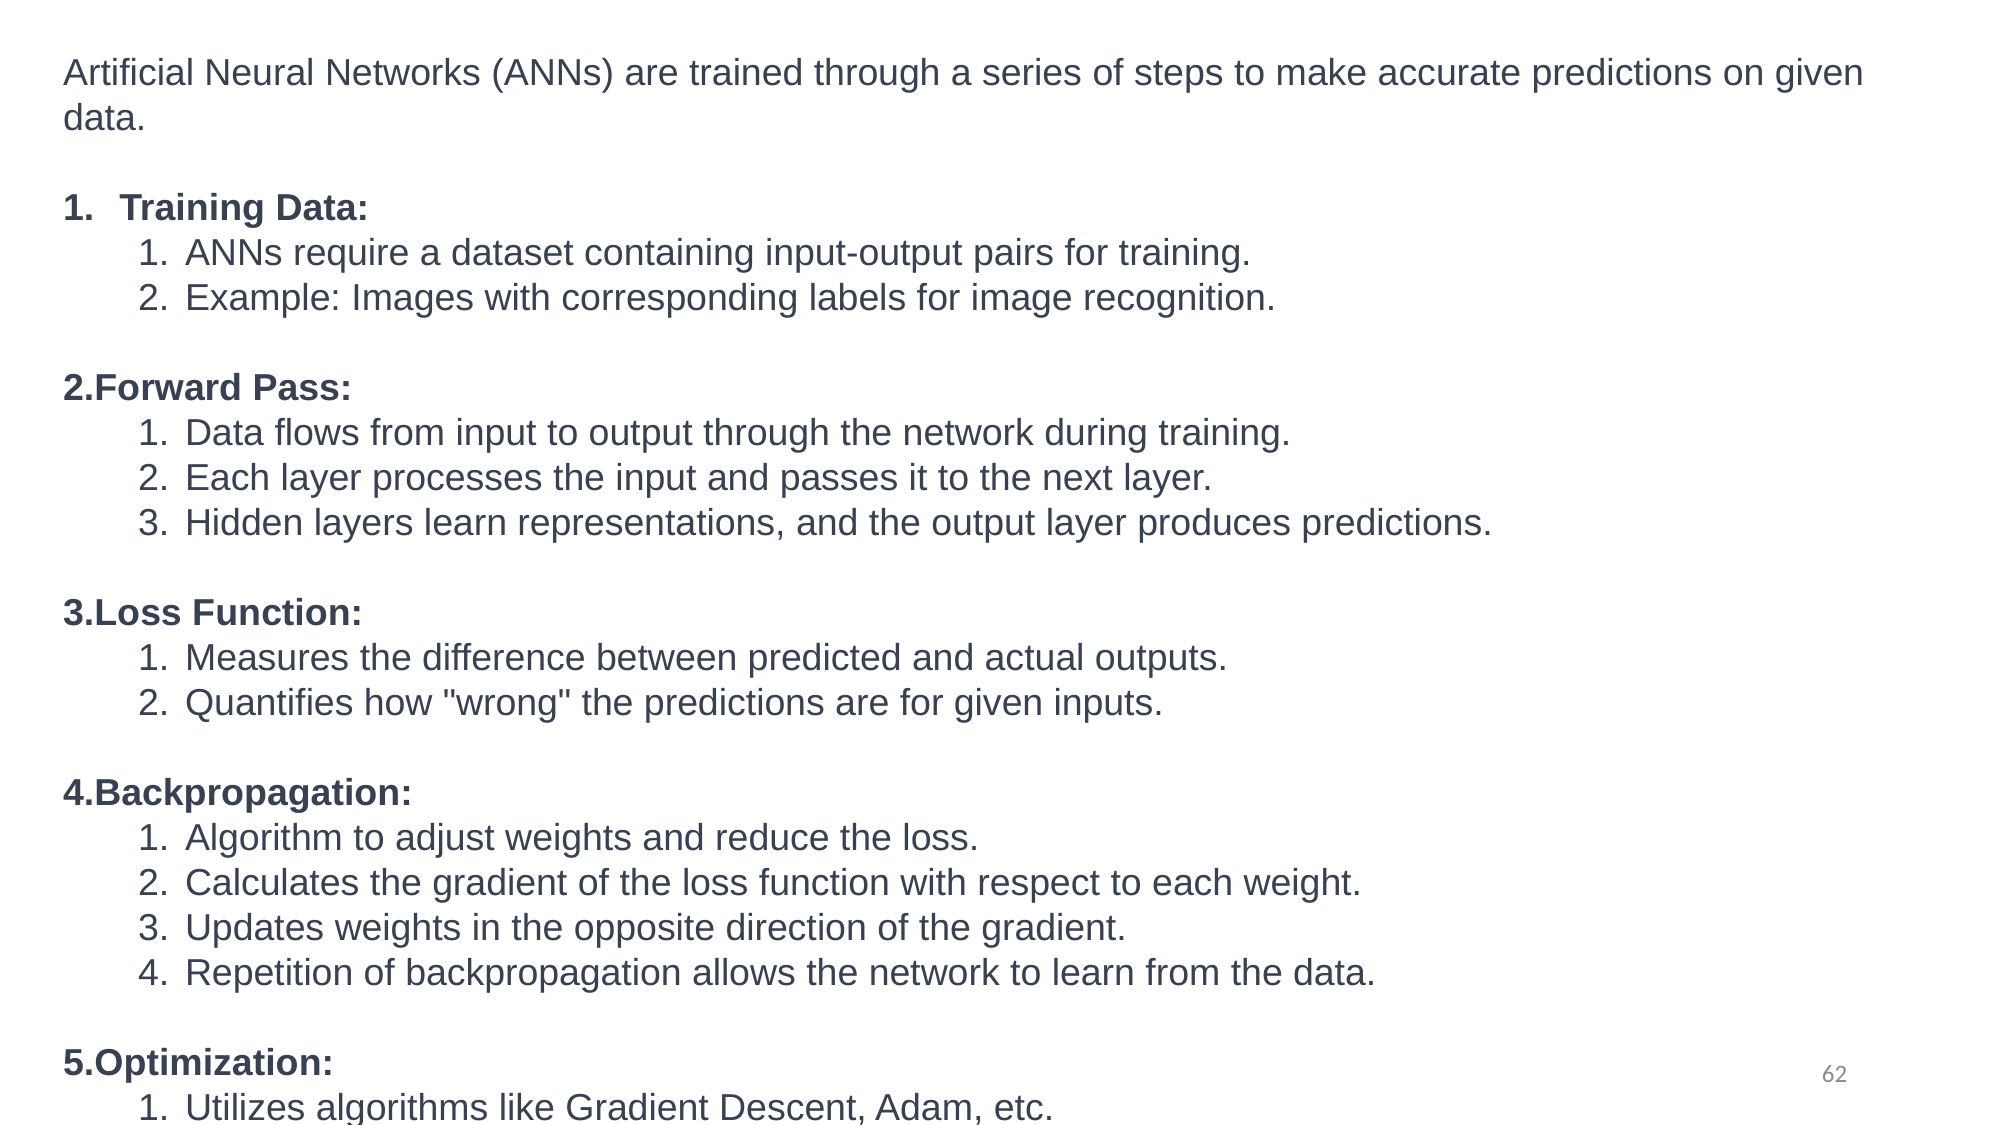

Artificial Neural Networks (ANNs) are trained through a series of steps to make accurate predictions on given data.

Training Data:
ANNs require a dataset containing input-output pairs for training.
Example: Images with corresponding labels for image recognition.

Forward Pass:
Data flows from input to output through the network during training.
Each layer processes the input and passes it to the next layer.
Hidden layers learn representations, and the output layer produces predictions.

Loss Function:
Measures the difference between predicted and actual outputs.
Quantifies how "wrong" the predictions are for given inputs.

Backpropagation:
Algorithm to adjust weights and reduce the loss.
Calculates the gradient of the loss function with respect to each weight.
Updates weights in the opposite direction of the gradient.
Repetition of backpropagation allows the network to learn from the data.

Optimization:
Utilizes algorithms like Gradient Descent, Adam, etc.
Efficiently updates weights during backpropagation.

62